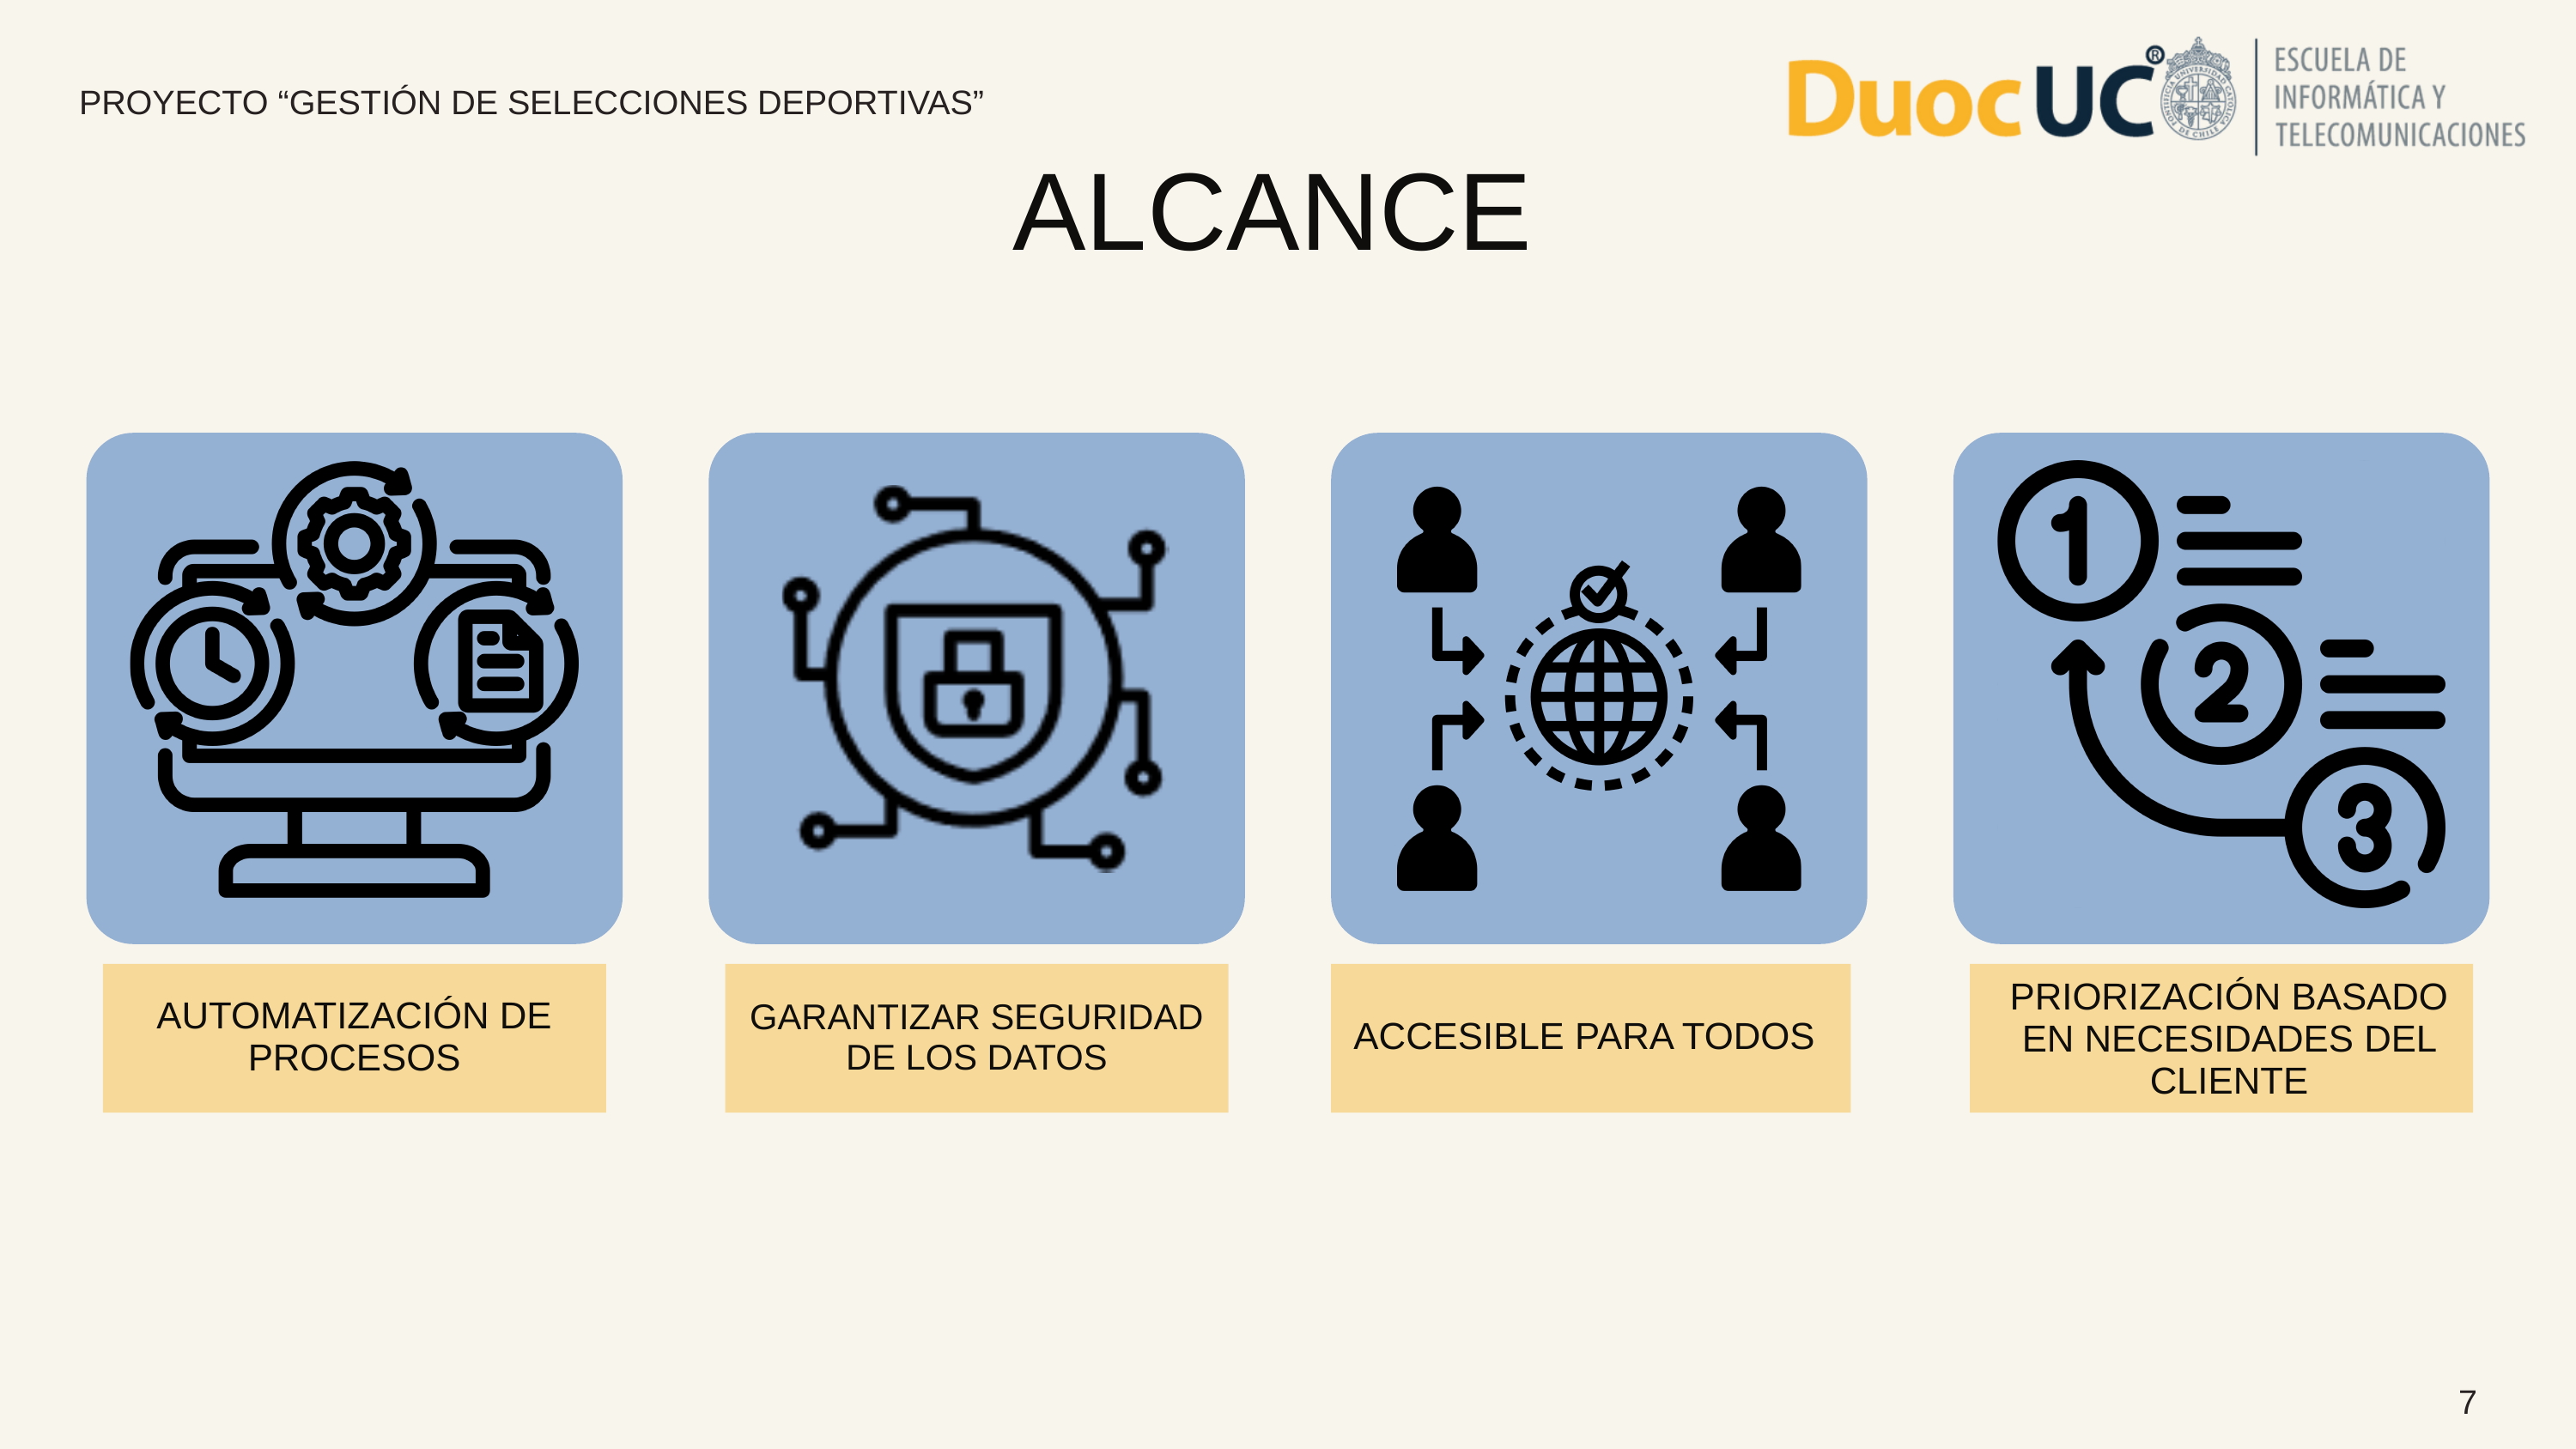

PROYECTO “GESTIÓN DE SELECCIONES DEPORTIVAS”
ALCANCE

PRIORIZACIÓN BASADO EN NECESIDADES DEL CLIENTE
AUTOMATIZACIÓN DE PROCESOS
GARANTIZAR SEGURIDAD DE LOS DATOS
ACCESIBLE PARA TODOS
7